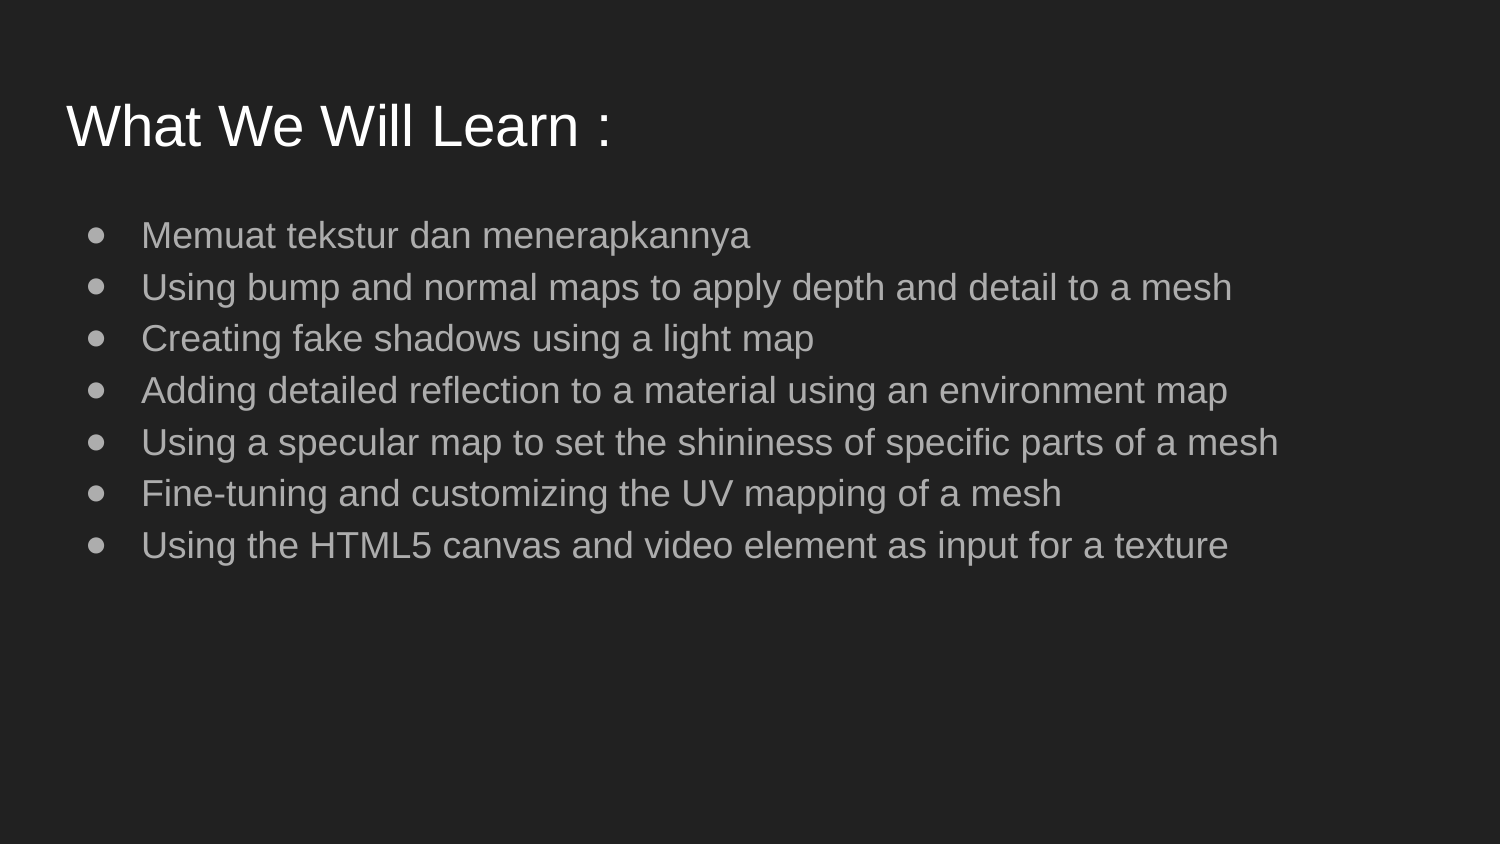

# What We Will Learn :
Memuat tekstur dan menerapkannya
Using bump and normal maps to apply depth and detail to a mesh
Creating fake shadows using a light map
Adding detailed reflection to a material using an environment map
Using a specular map to set the shininess of specific parts of a mesh
Fine-tuning and customizing the UV mapping of a mesh
Using the HTML5 canvas and video element as input for a texture